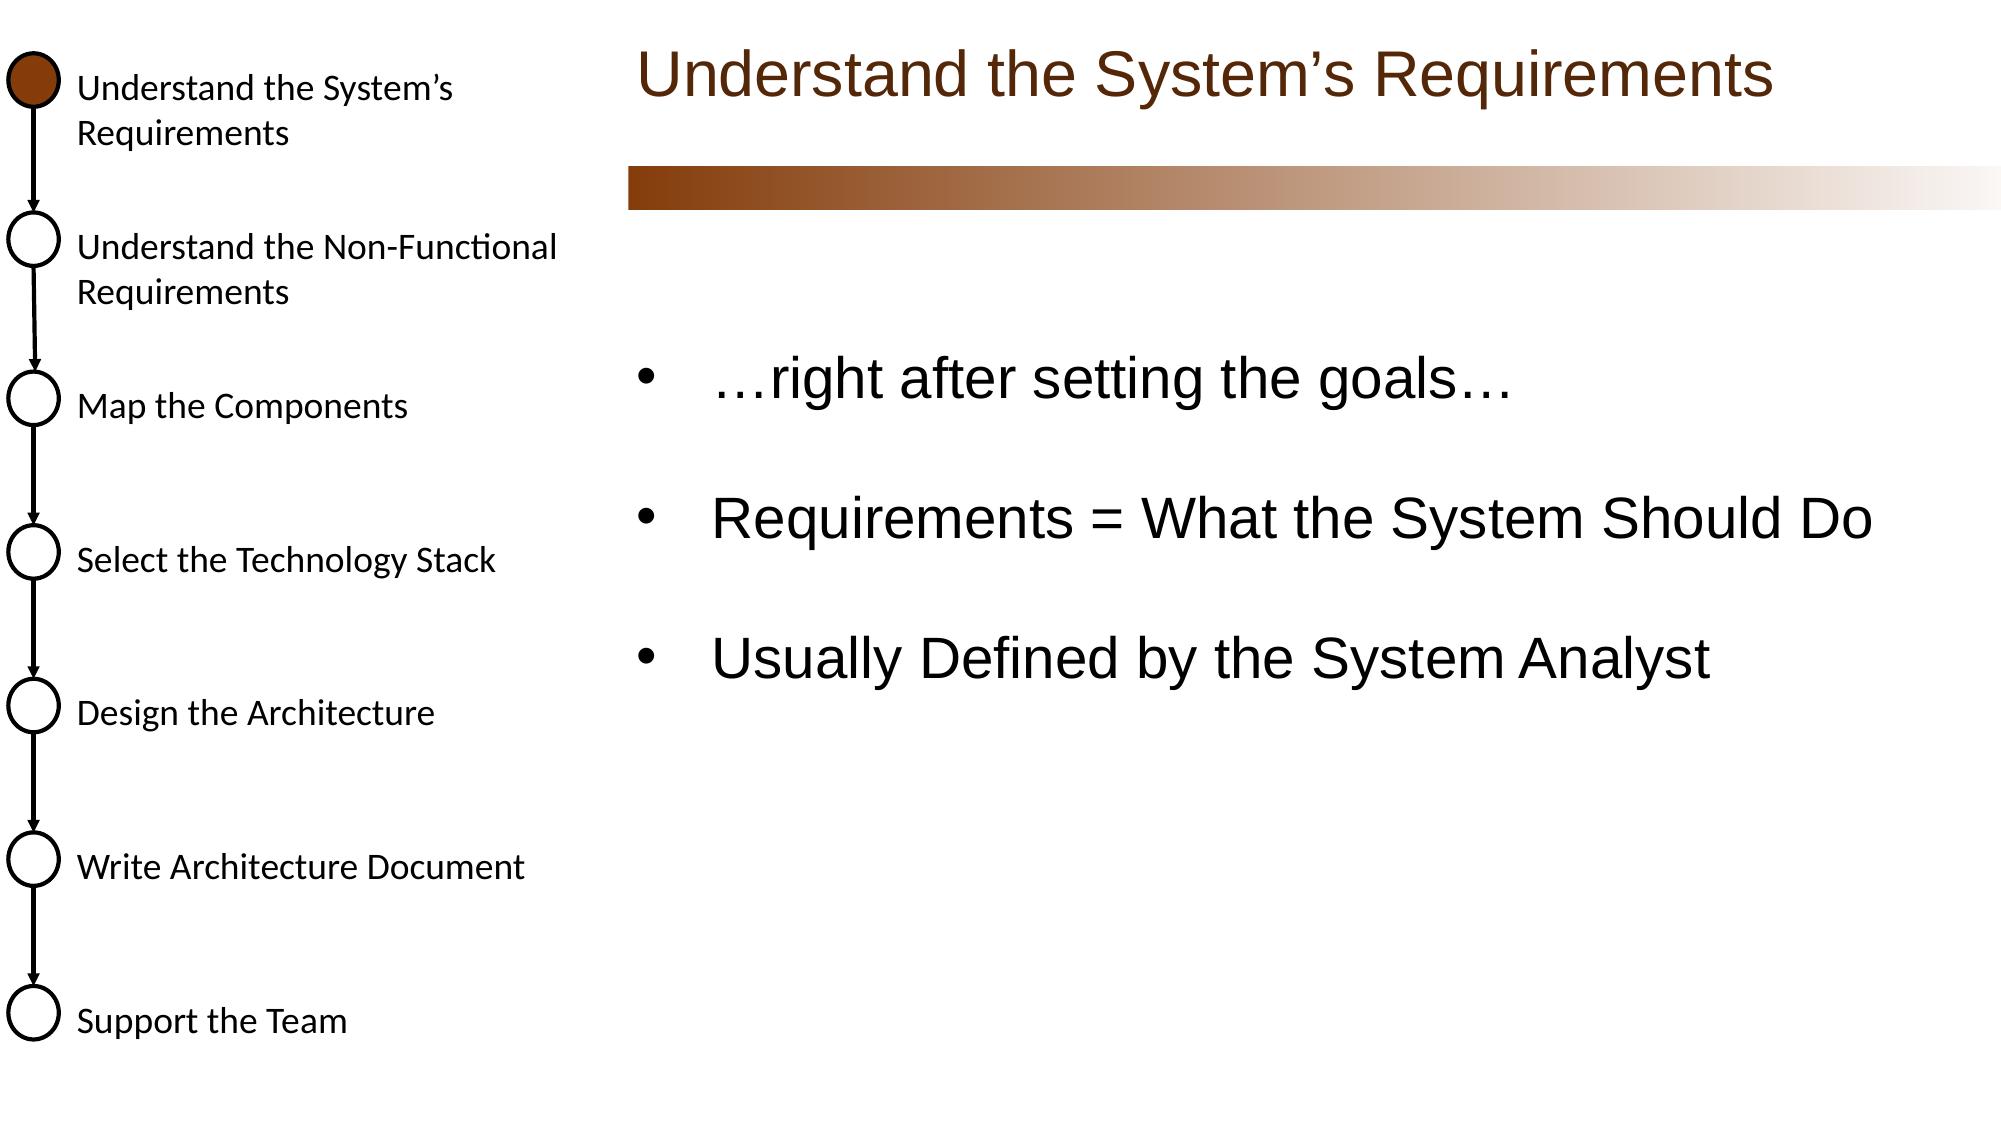

Understand the System’s Requirements

Understand the System’s Requirements

Understand the Non-Functional Requirements

Map the Components

Select the Technology Stack

Design the Architecture

Write Architecture Document

Support the Team

…right after setting the goals…
Requirements = What the System Should Do
Usually Defined by the System Analyst